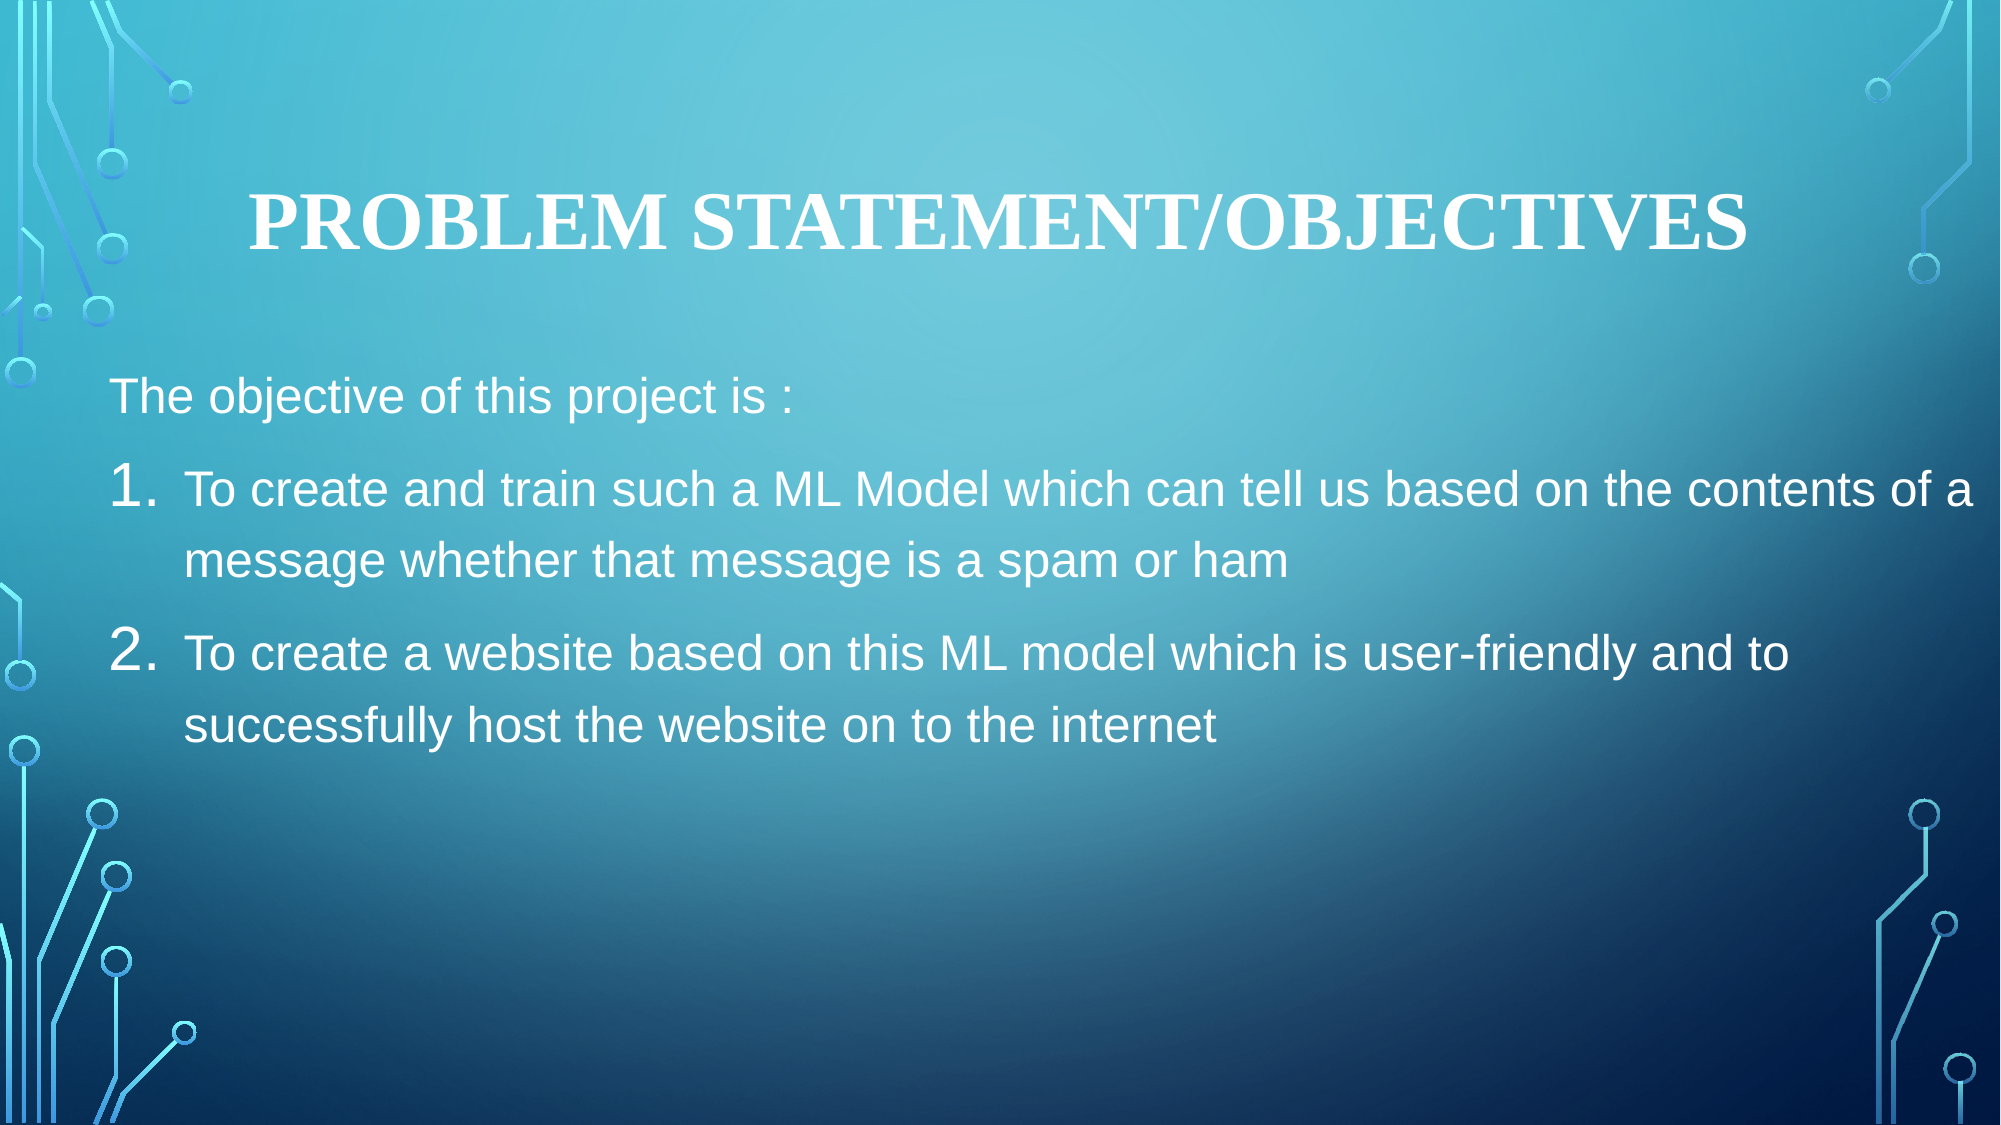

# Problem statement/objectives

The objective of this project is :
To create and train such a ML Model which can tell us based on the contents of a message whether that message is a spam or ham
To create a website based on this ML model which is user-friendly and to successfully host the website on to the internet